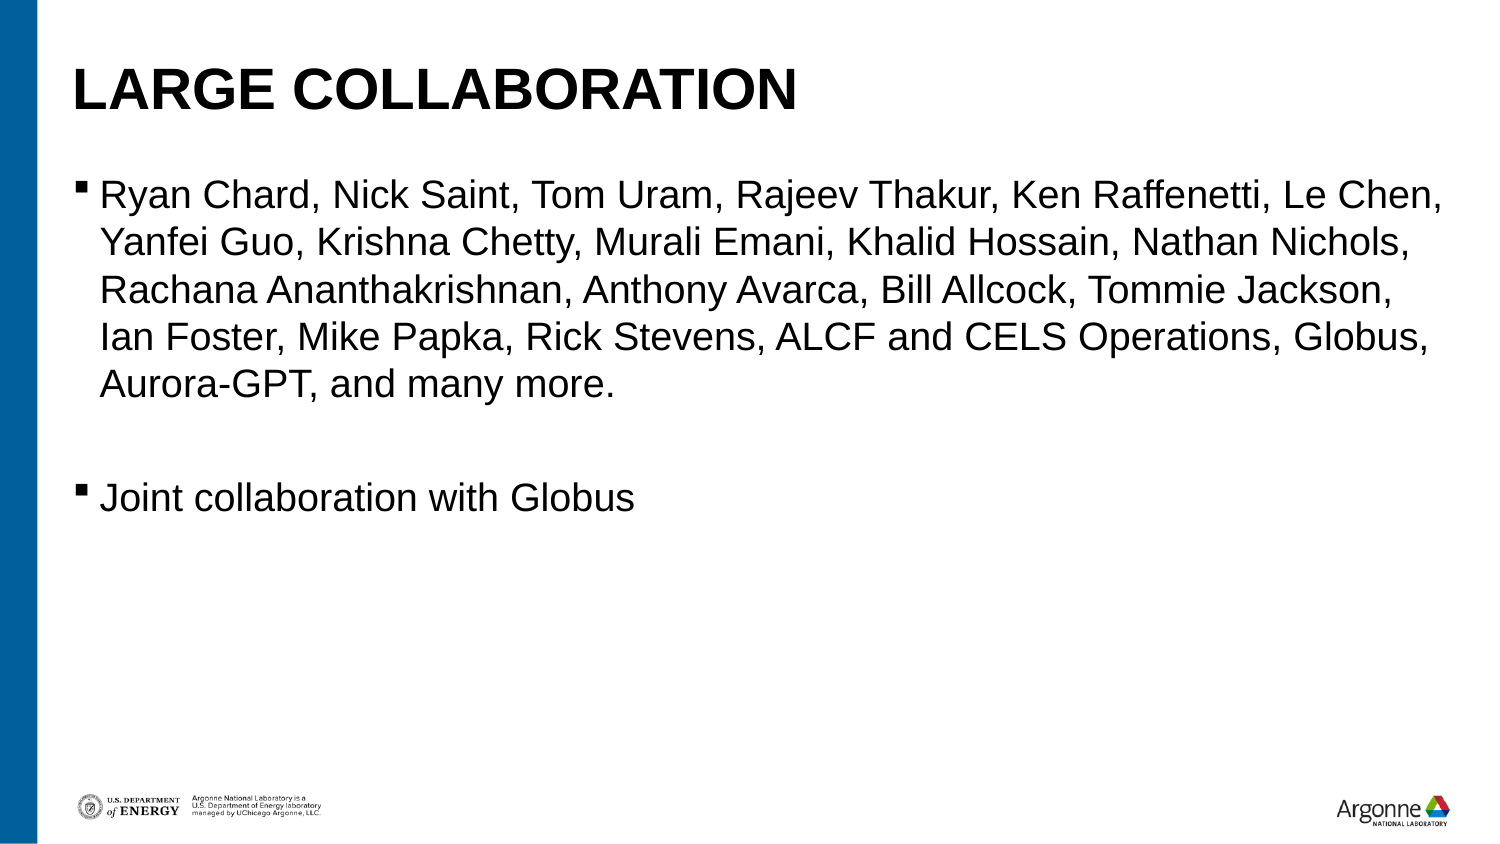

# Large Collaboration
Ryan Chard, Nick Saint, Tom Uram, Rajeev Thakur, Ken Raffenetti, Le Chen, Yanfei Guo, Krishna Chetty, Murali Emani, Khalid Hossain, Nathan Nichols, Rachana Ananthakrishnan, Anthony Avarca, Bill Allcock, Tommie Jackson, Ian Foster, Mike Papka, Rick Stevens, ALCF and CELS Operations, Globus, Aurora-GPT, and many more.
Joint collaboration with Globus